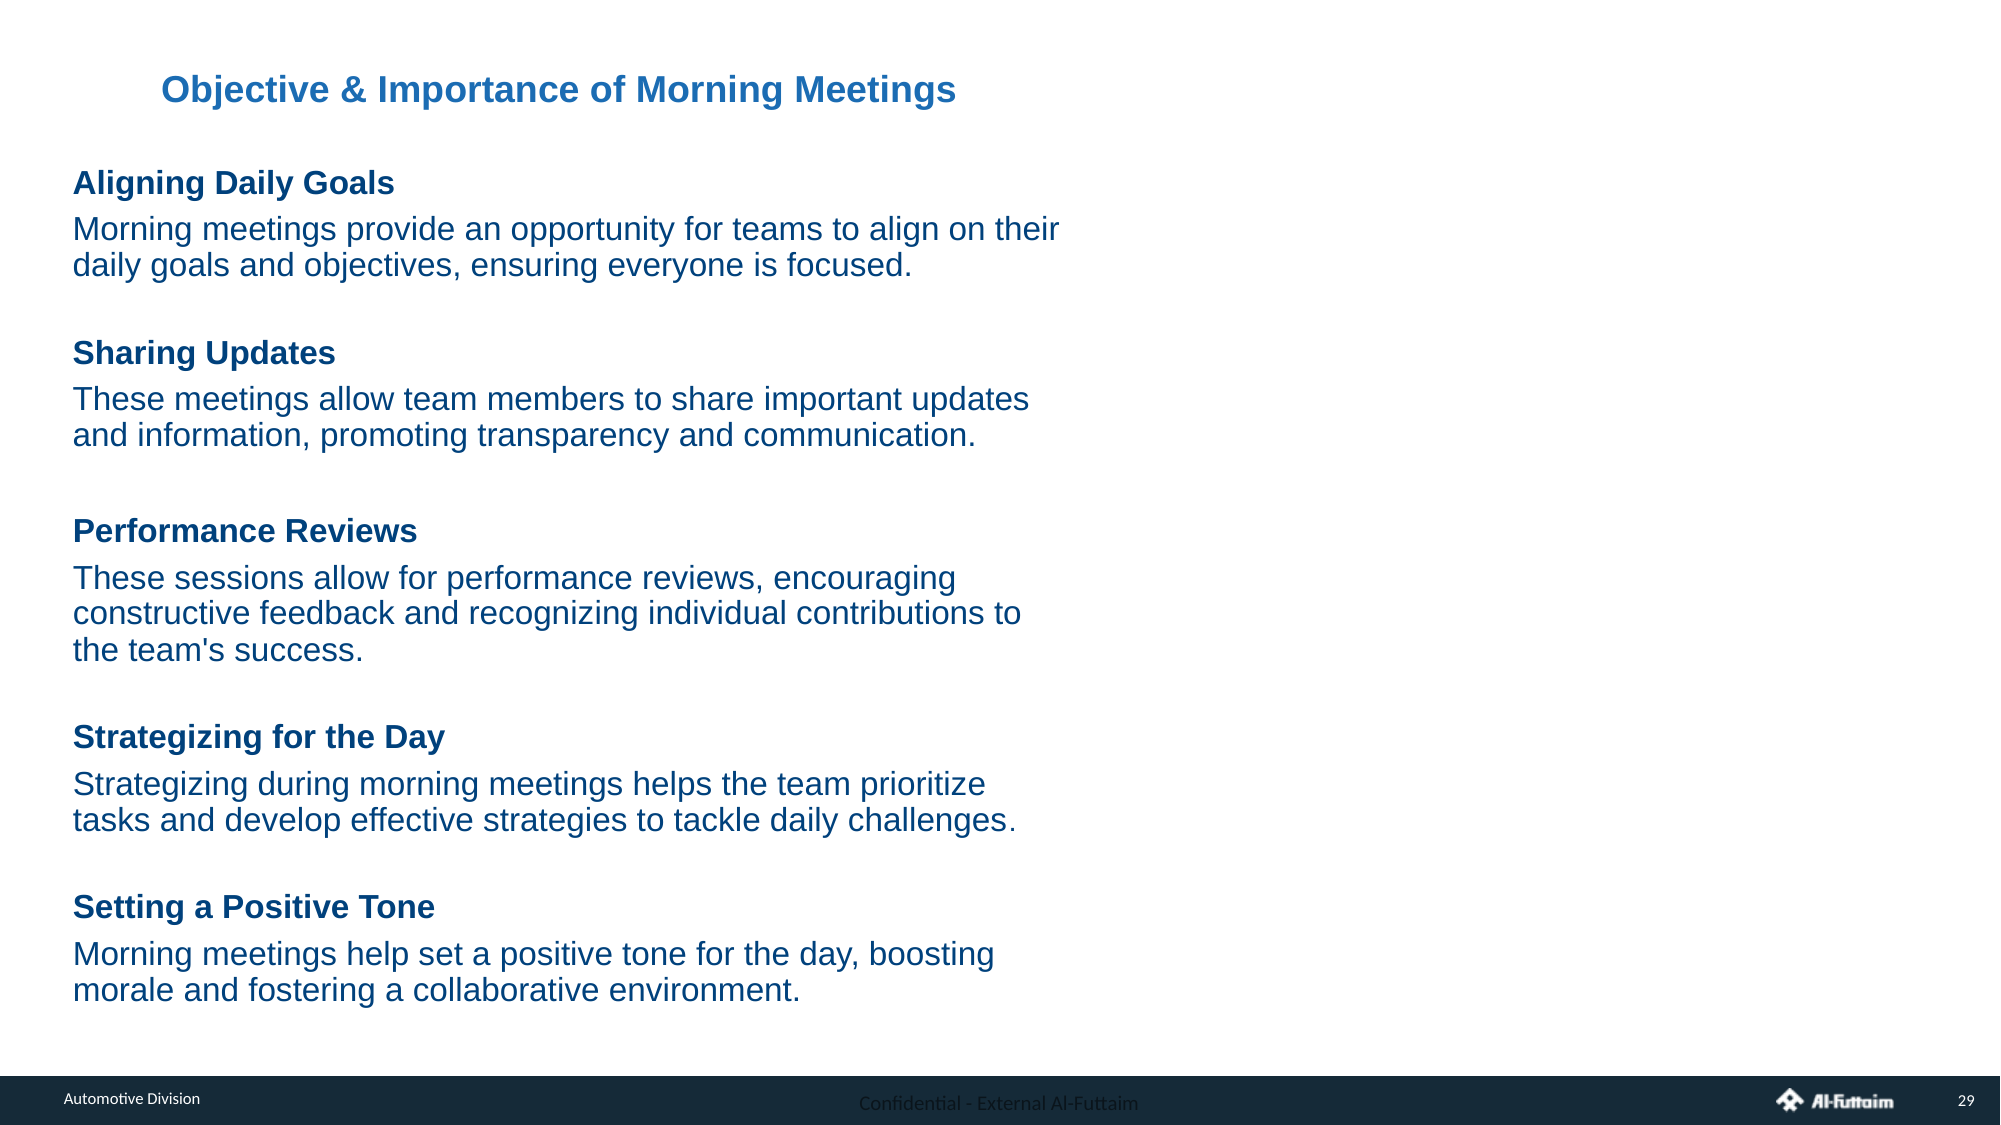

Objective & Importance of Morning Meetings
Aligning Daily Goals
Morning meetings provide an opportunity for teams to align on their daily goals and objectives, ensuring everyone is focused.
Sharing Updates
These meetings allow team members to share important updates and information, promoting transparency and communication.
Performance Reviews
These sessions allow for performance reviews, encouraging constructive feedback and recognizing individual contributions to the team's success.
Strategizing for the Day
Strategizing during morning meetings helps the team prioritize tasks and develop effective strategies to tackle daily challenges.
Setting a Positive Tone
Morning meetings help set a positive tone for the day, boosting morale and fostering a collaborative environment.